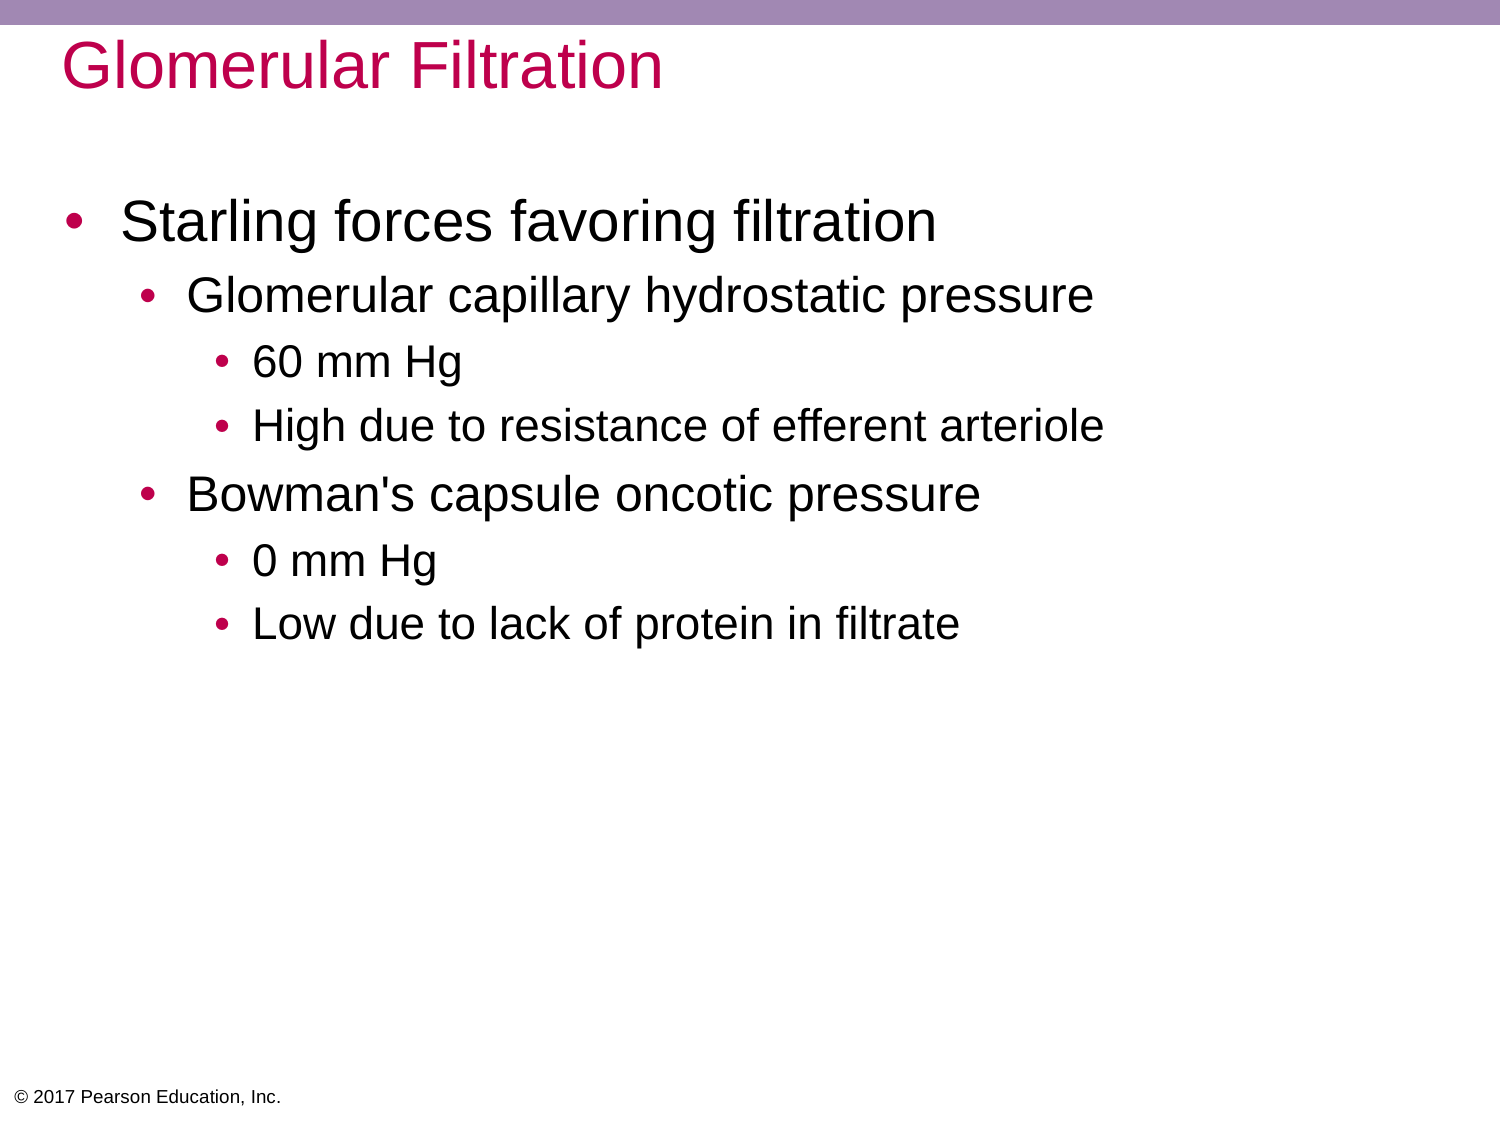

# Glomerular Filtration
Starling forces favoring filtration
Glomerular capillary hydrostatic pressure
60 mm Hg
High due to resistance of efferent arteriole
Bowman's capsule oncotic pressure
0 mm Hg
Low due to lack of protein in filtrate